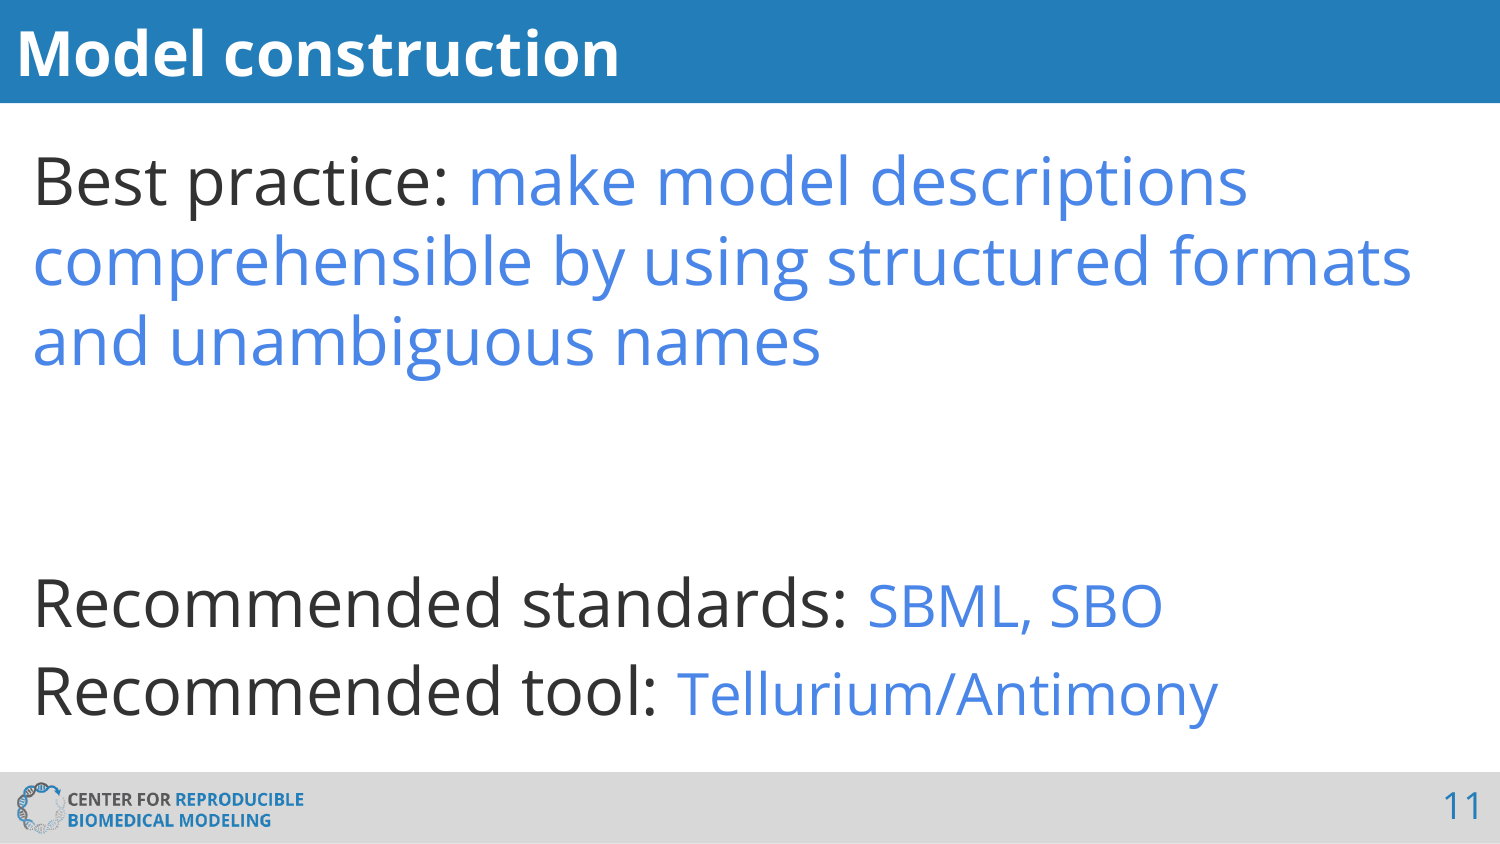

# Model construction
Best practice: make model descriptions comprehensible by using structured formats and unambiguous names

Recommended standards: SBML, SBO
Recommended tool: Tellurium/Antimony